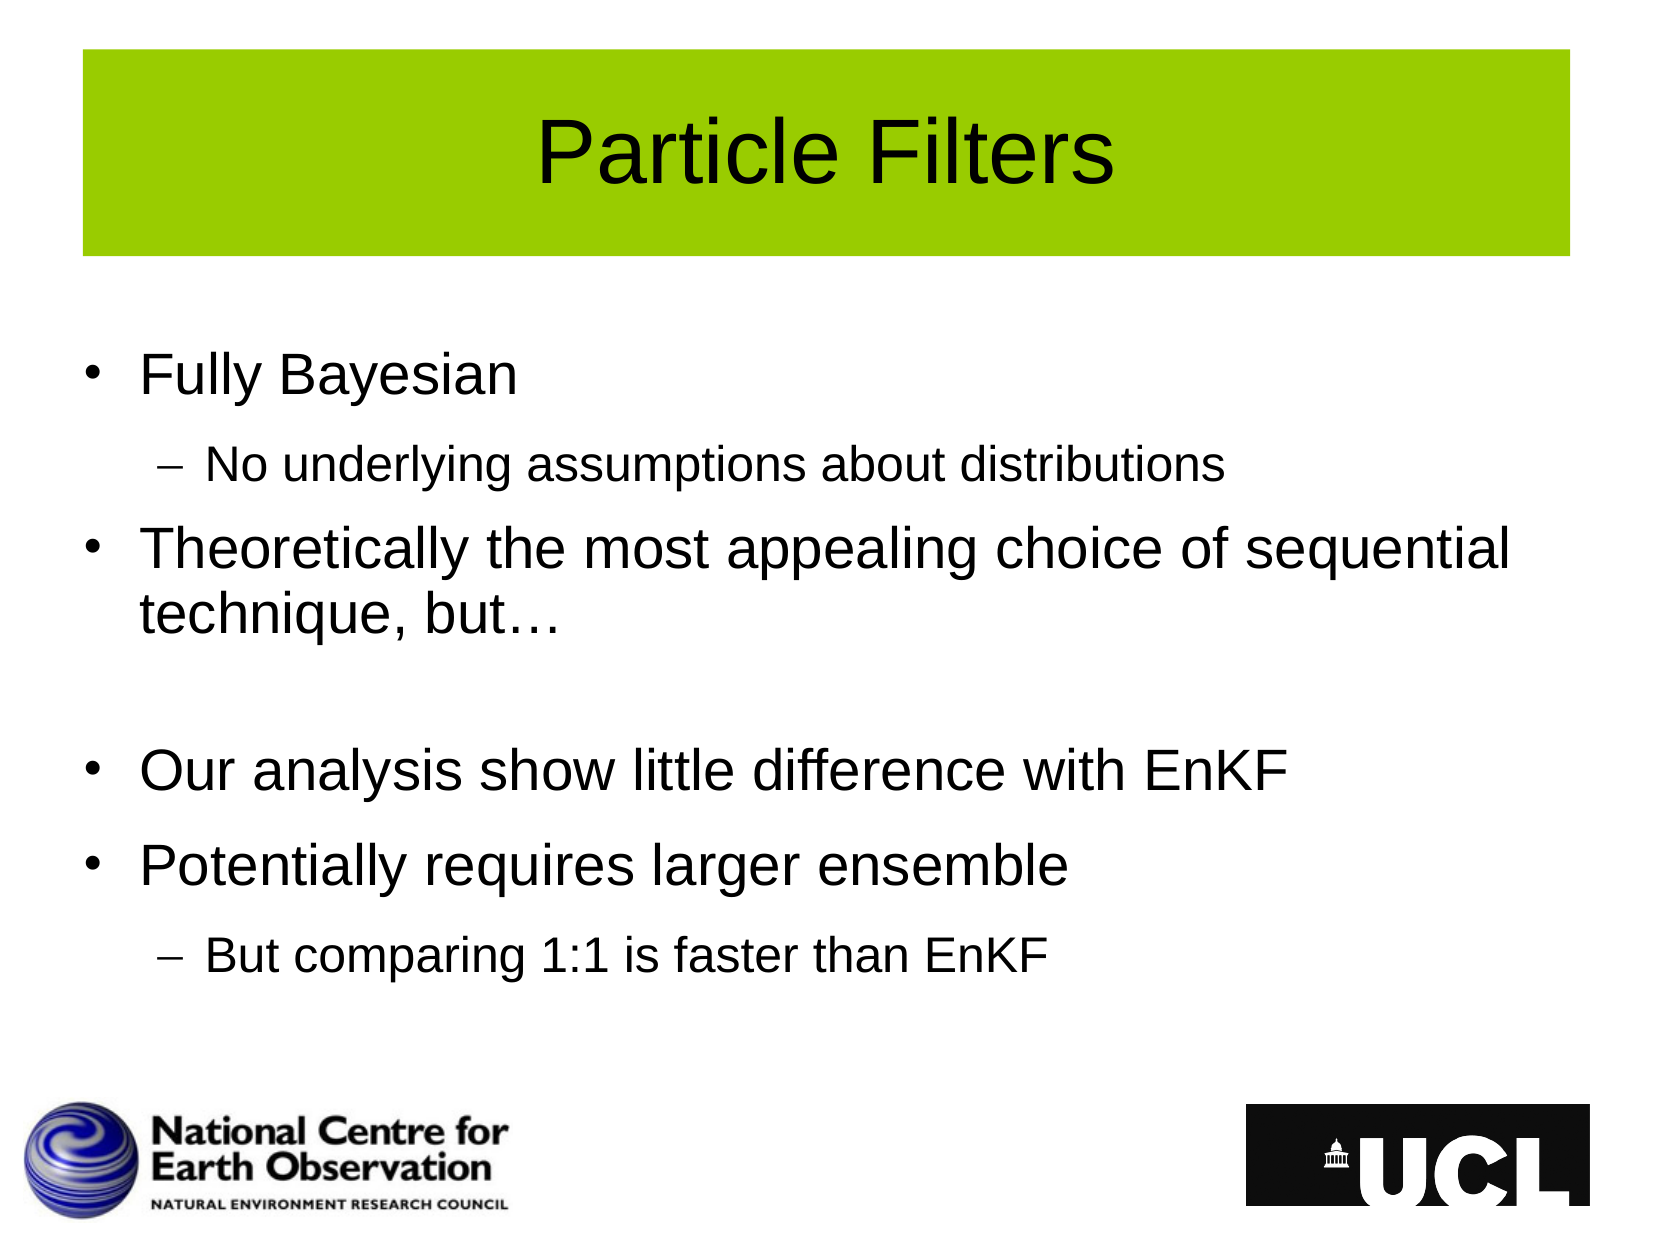

# Particle Filters
Fully Bayesian
No underlying assumptions about distributions
Theoretically the most appealing choice of sequential technique, but…

Our analysis show little difference with EnKF
Potentially requires larger ensemble
But comparing 1:1 is faster than EnKF